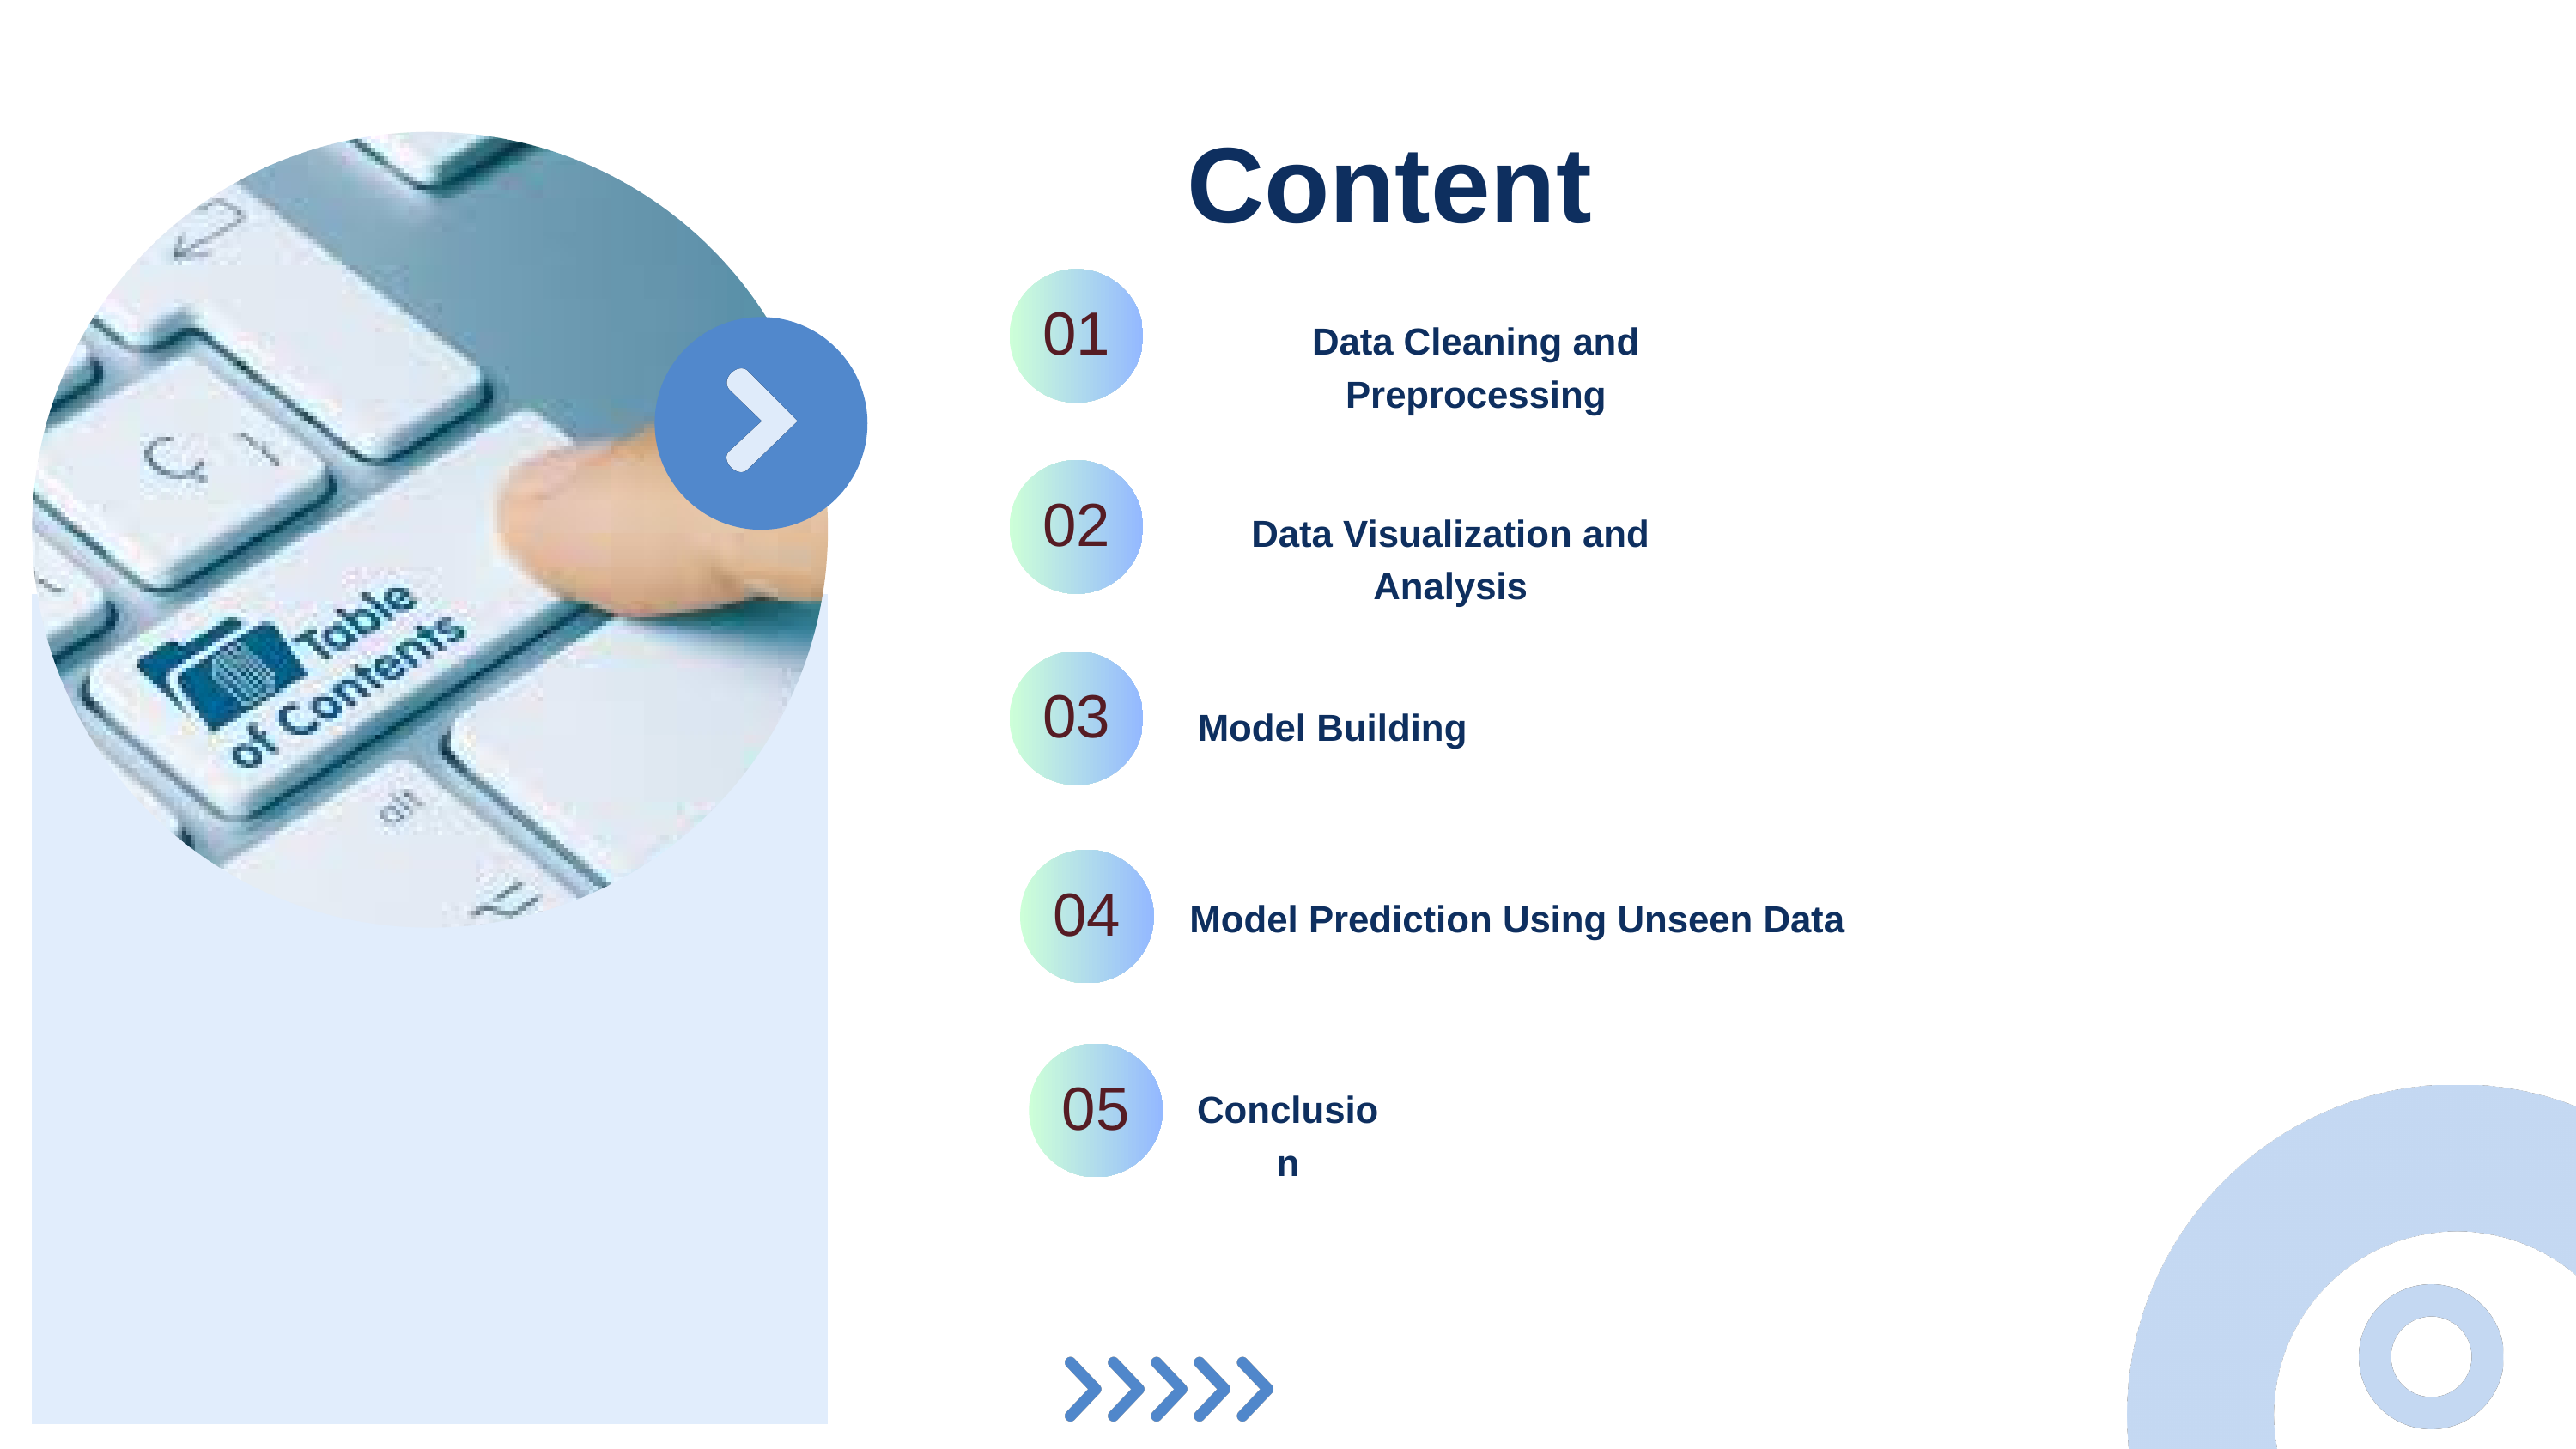

Content

01
Data Cleaning and Preprocessing

02
Data Visualization and Analysis

03
 Model Building

04
Model Prediction Using Unseen Data

05
Conclusion